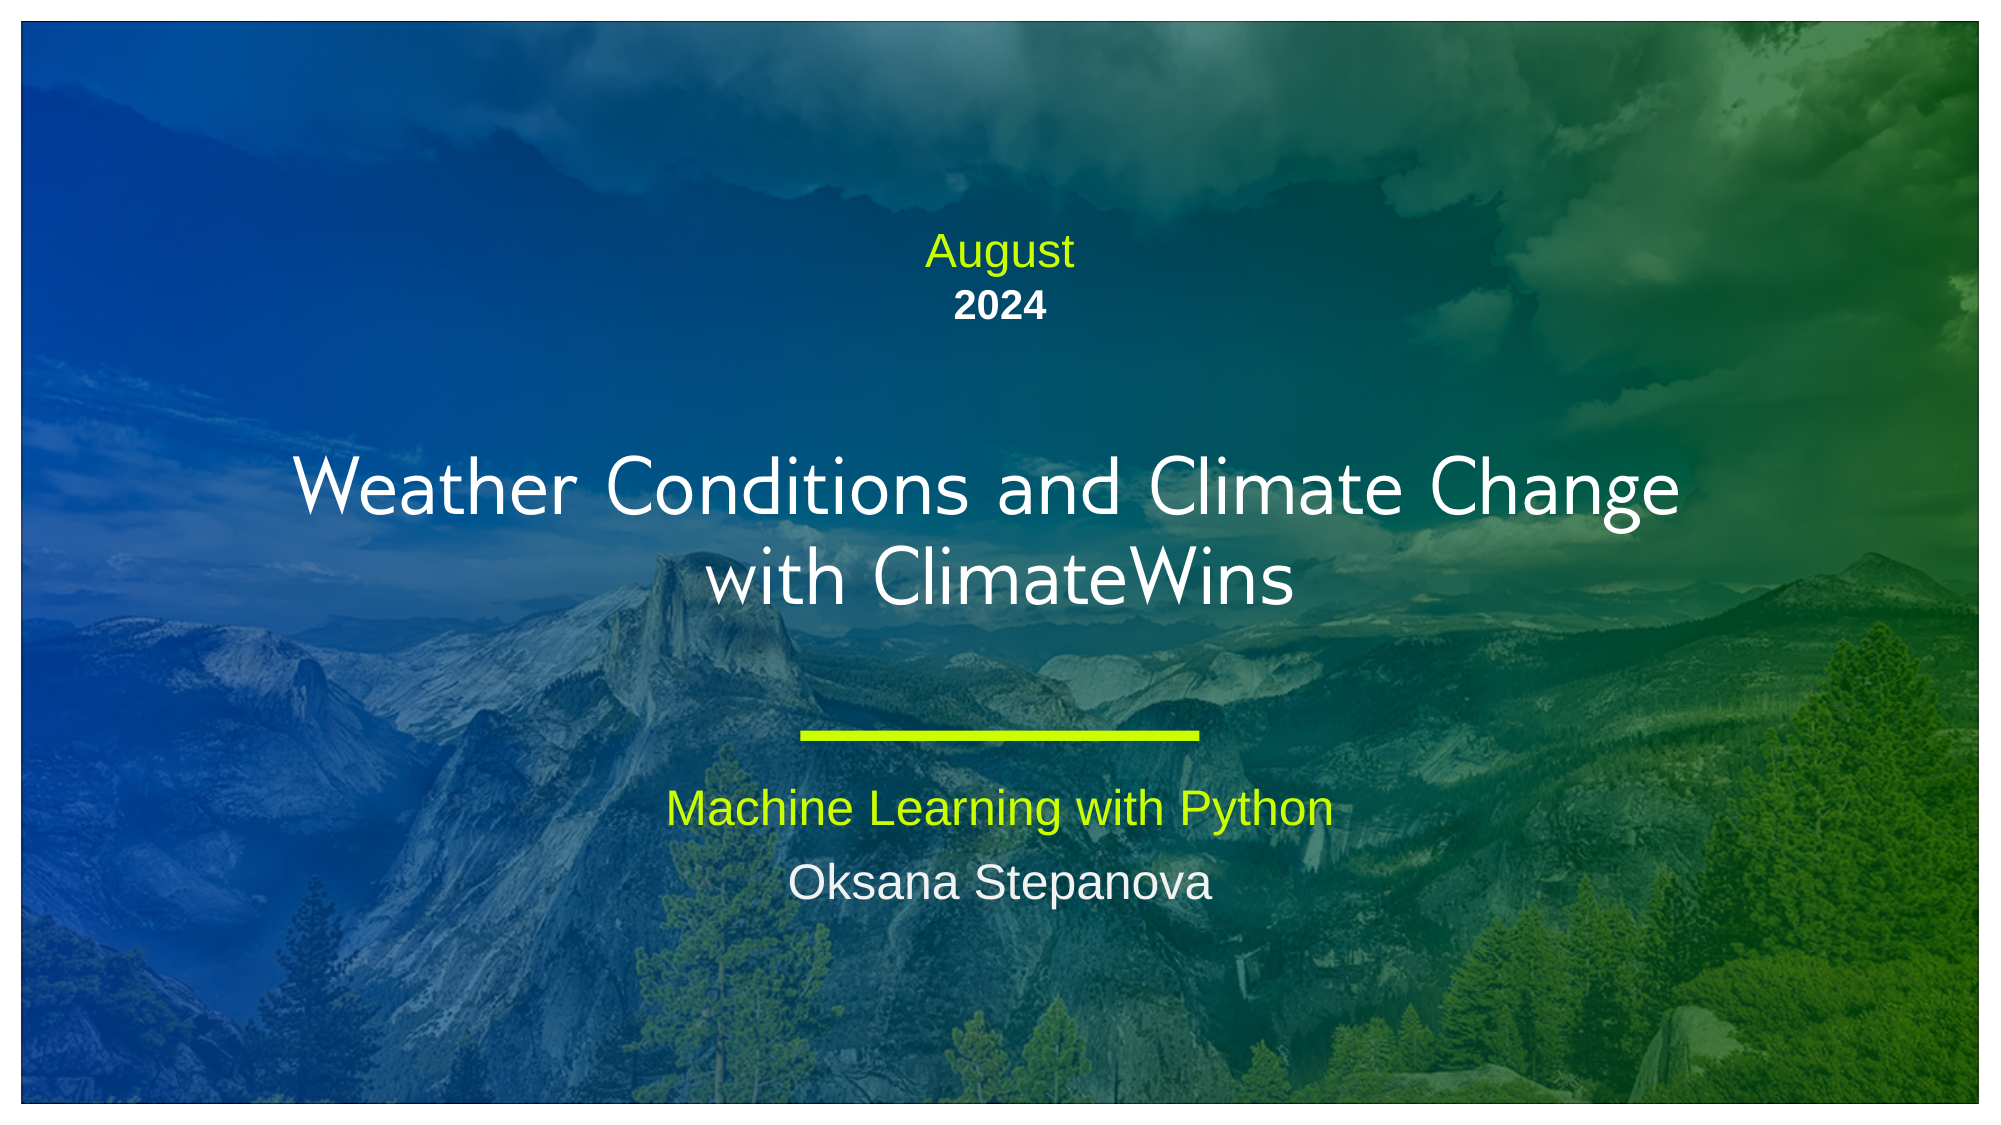

August
2024
# Weather Conditions and Climate Change with ClimateWins
Machine Learning with Python
Oksana Stepanova